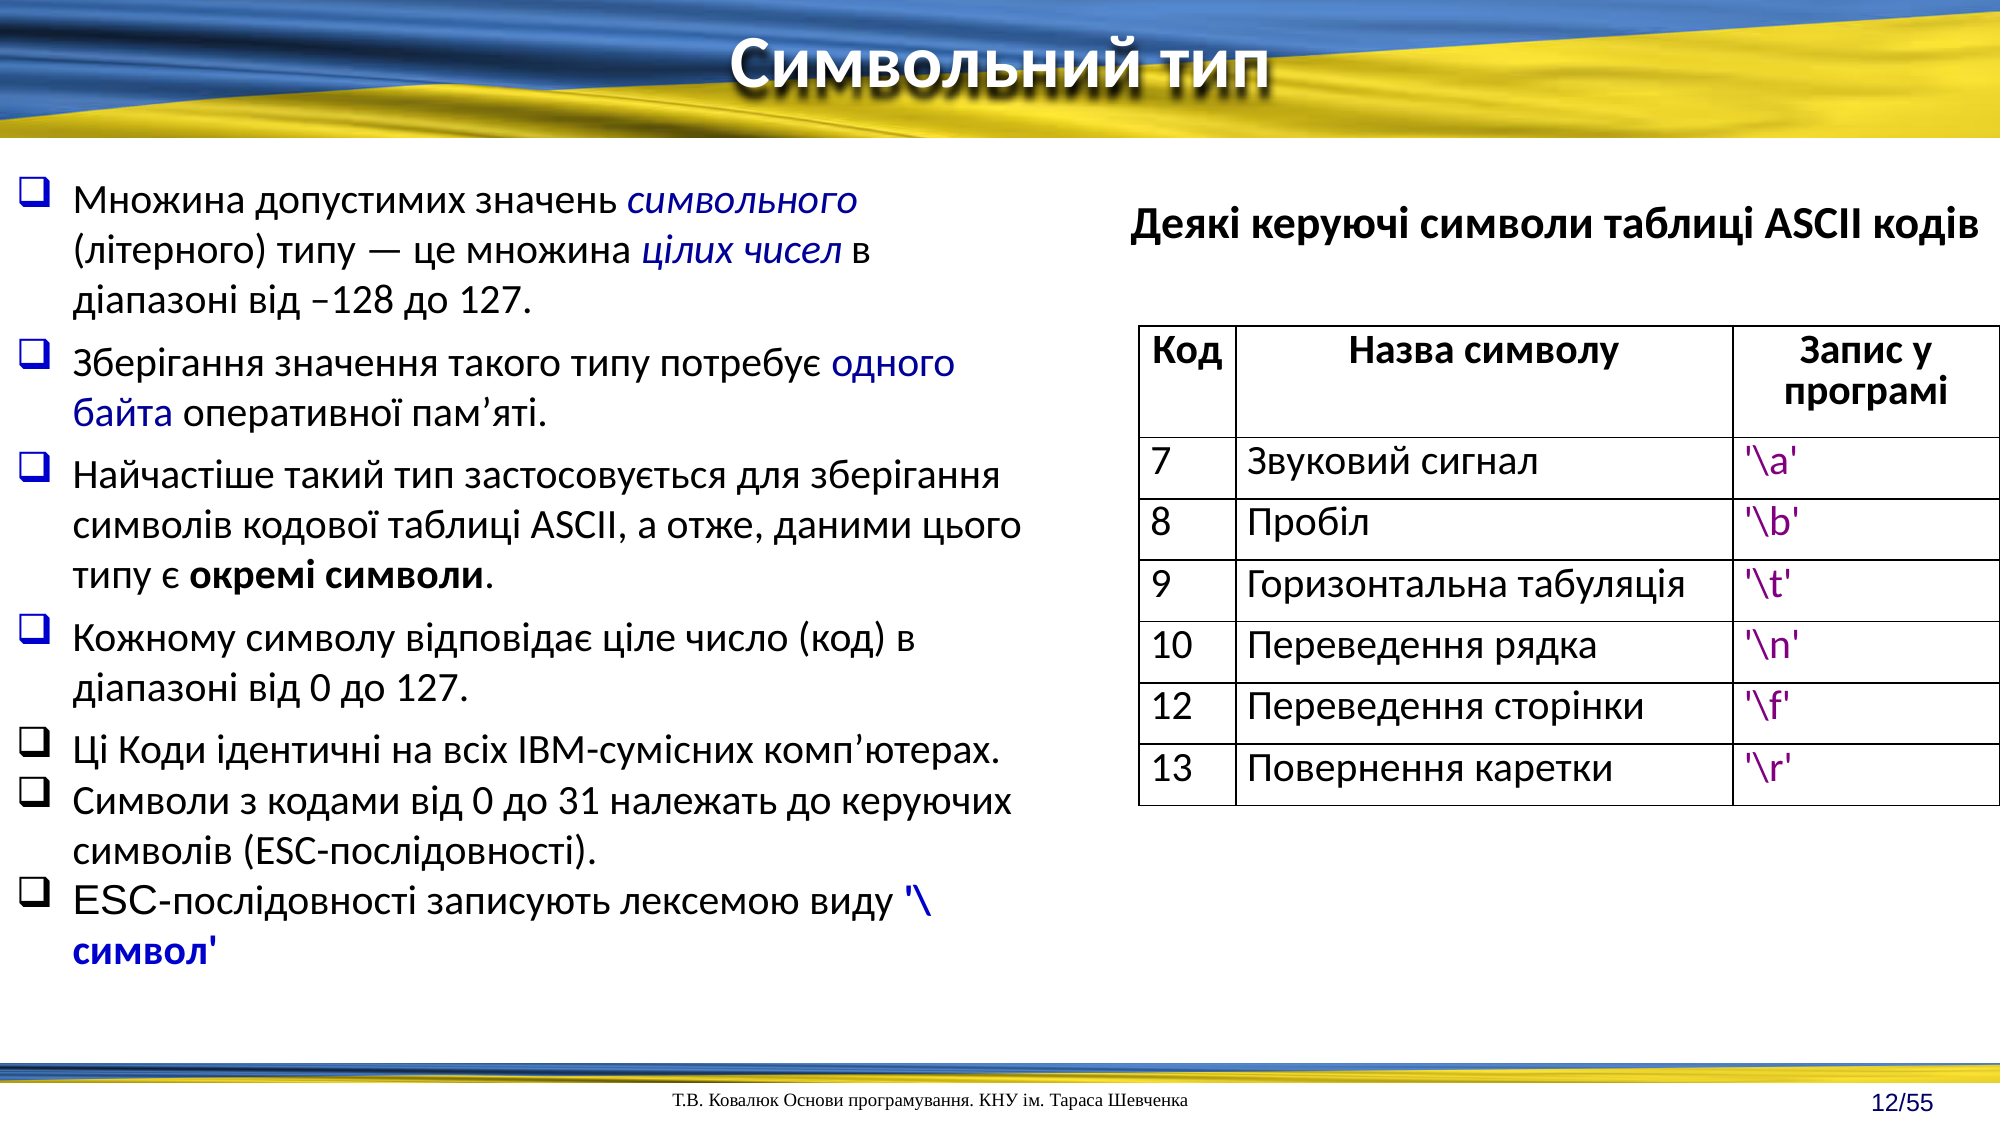

Символьний тип
Множина допустимих значень символьного (літерного) типу — це множина цілих чисел в діапазоні від –128 до 127.
Зберігання значення такого типу потребує одного байта оперативної пам’яті.
Найчастіше такий тип застосовується для зберігання символів кодової таблиці ASCII, а отже, даними цього типу є окремі символи.
Кожному символу відповідає ціле число (код) в діапазоні від 0 до 127.
Ці Коди ідентичні на всіх IBM-сумісних комп’ютерах.
Символи з кодами від 0 до 31 належать до керуючих символів (ESC-послідовності).
ESC-послідовності записують лексемою виду '\символ'
Деякі керуючі символи таблиці ASCII кодів
| Код | Назва символу | Запис у програмі |
| --- | --- | --- |
| 7 | Звуковий сигнал | '\a' |
| 8 | Пробіл | '\b' |
| 9 | Горизонтальна табуляція | '\t' |
| 10 | Переведення рядка | '\n' |
| 12 | Переведення сторінки | '\f' |
| 13 | Повернення каретки | '\r' |